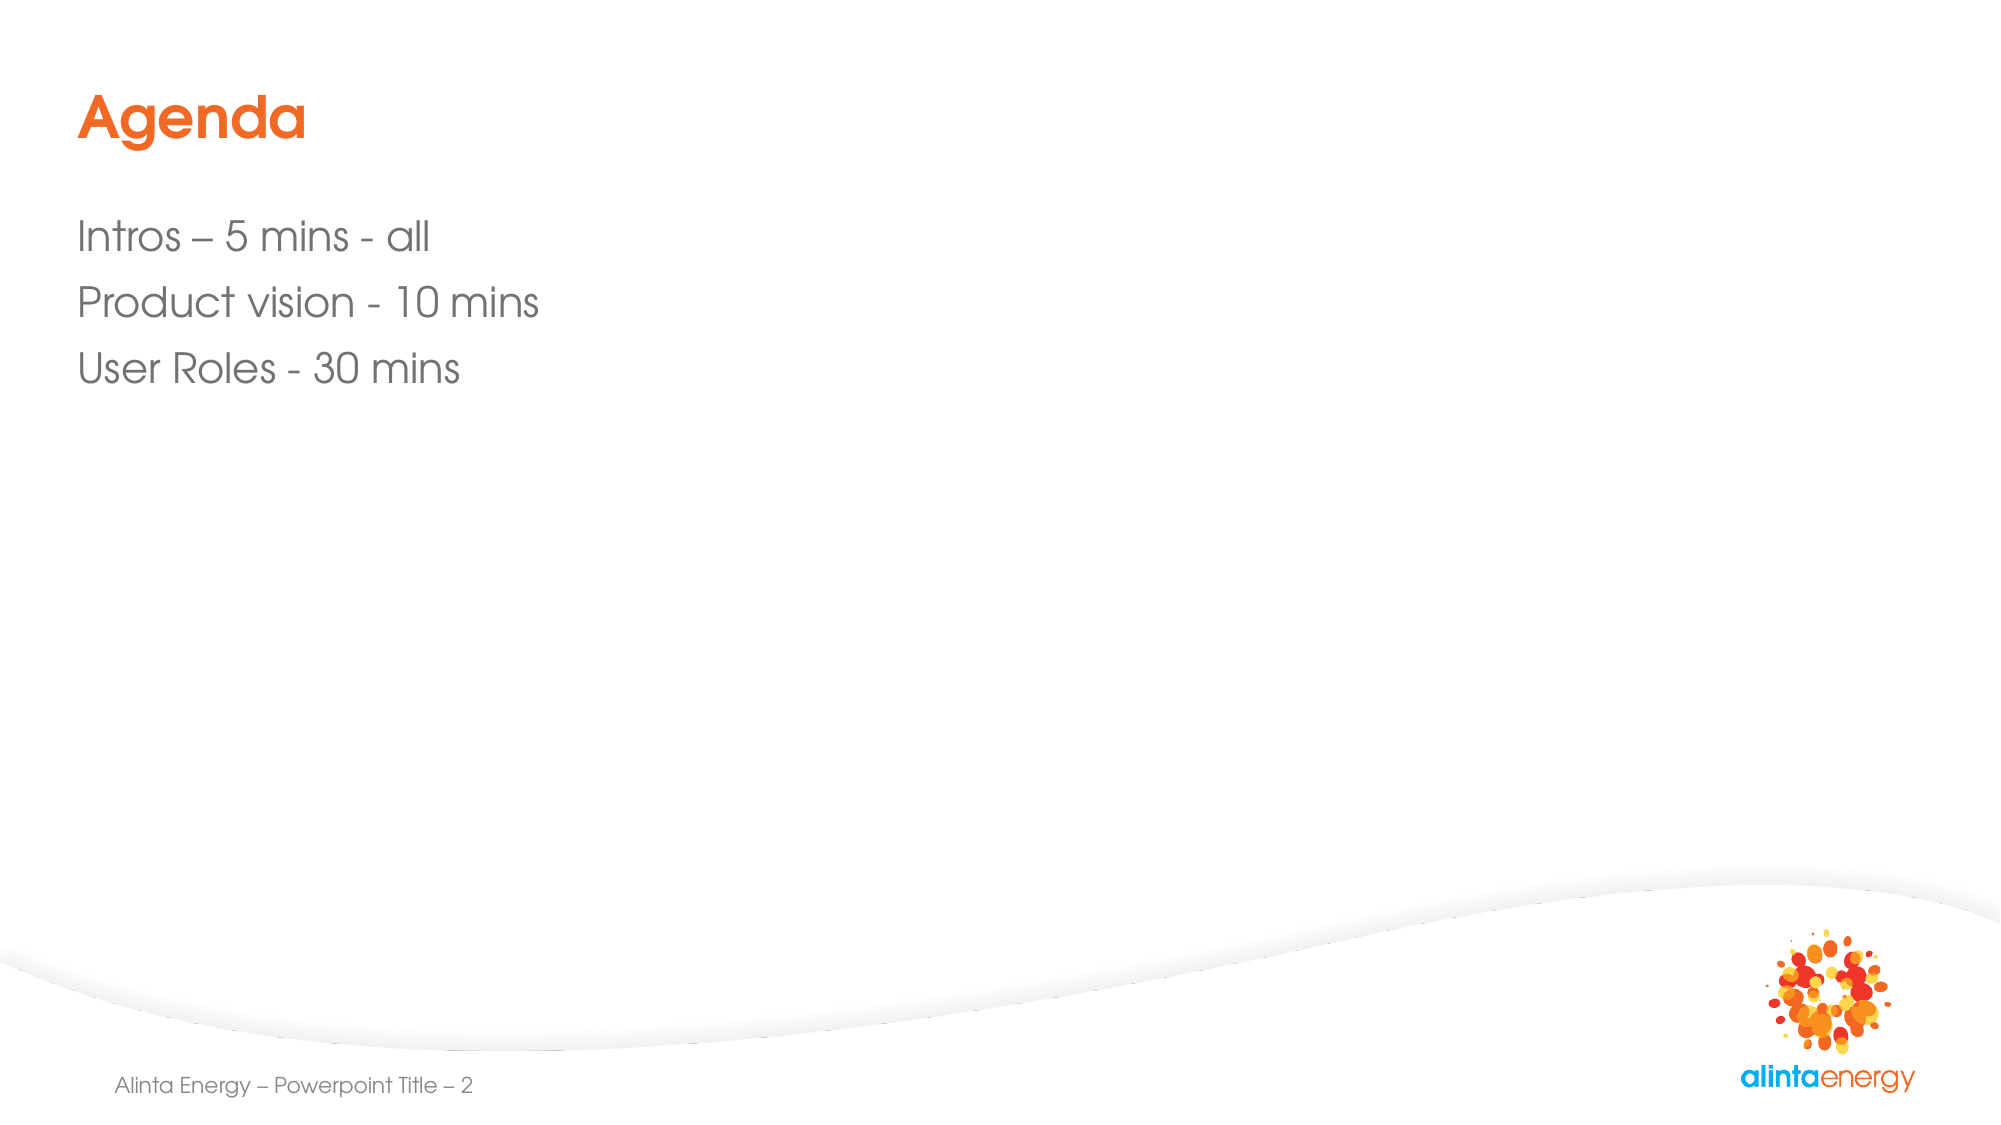

# Agenda
Intros – 5 mins - all
Product vision - 10 mins
User Roles - 30 mins
Alinta Energy – Powerpoint Title – 2